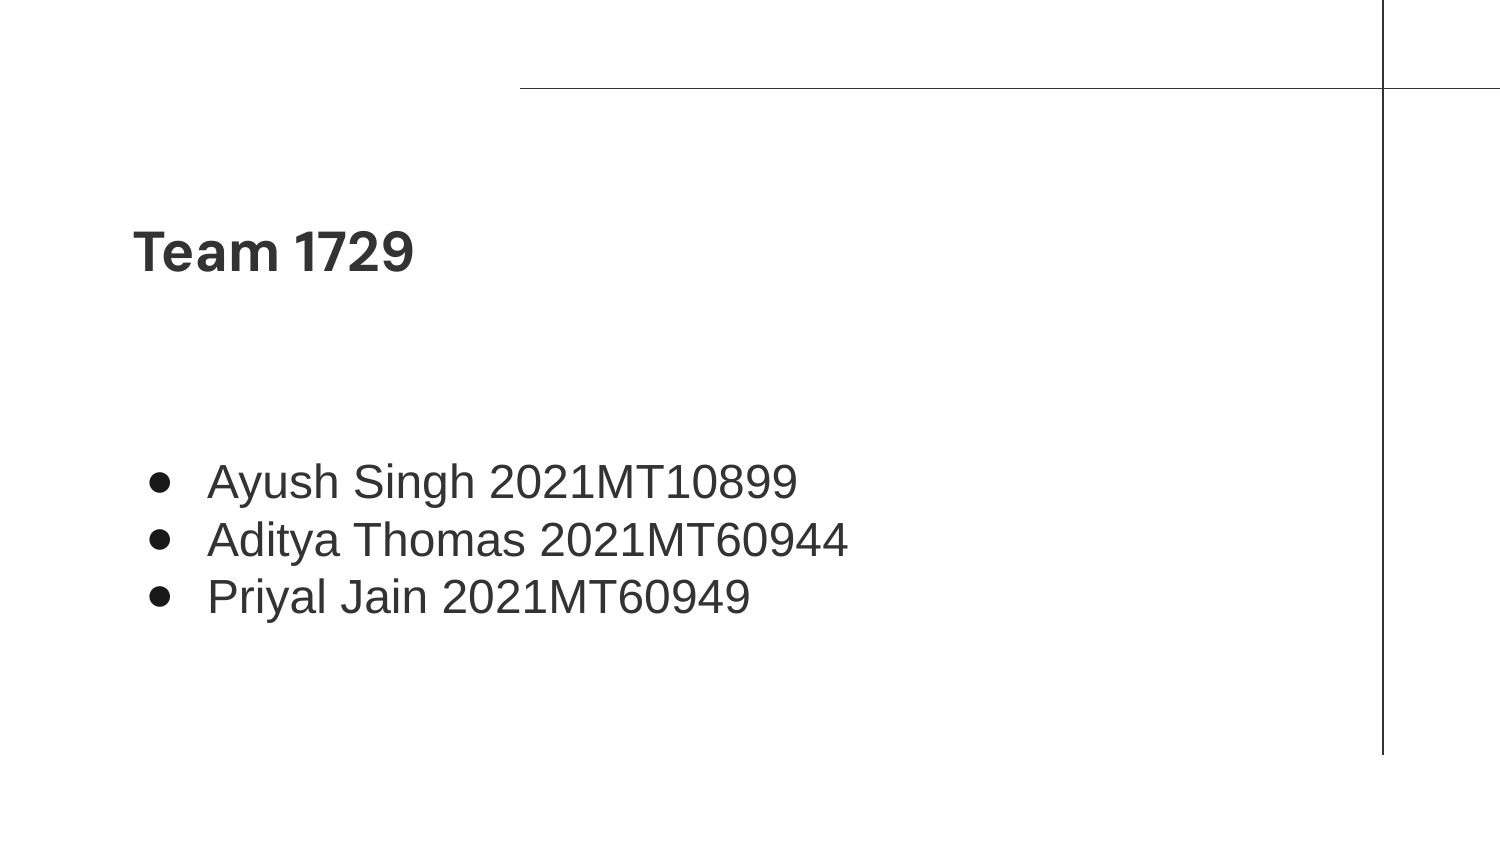

Team 1729
# Ayush Singh 2021MT10899
Aditya Thomas 2021MT60944
Priyal Jain 2021MT60949